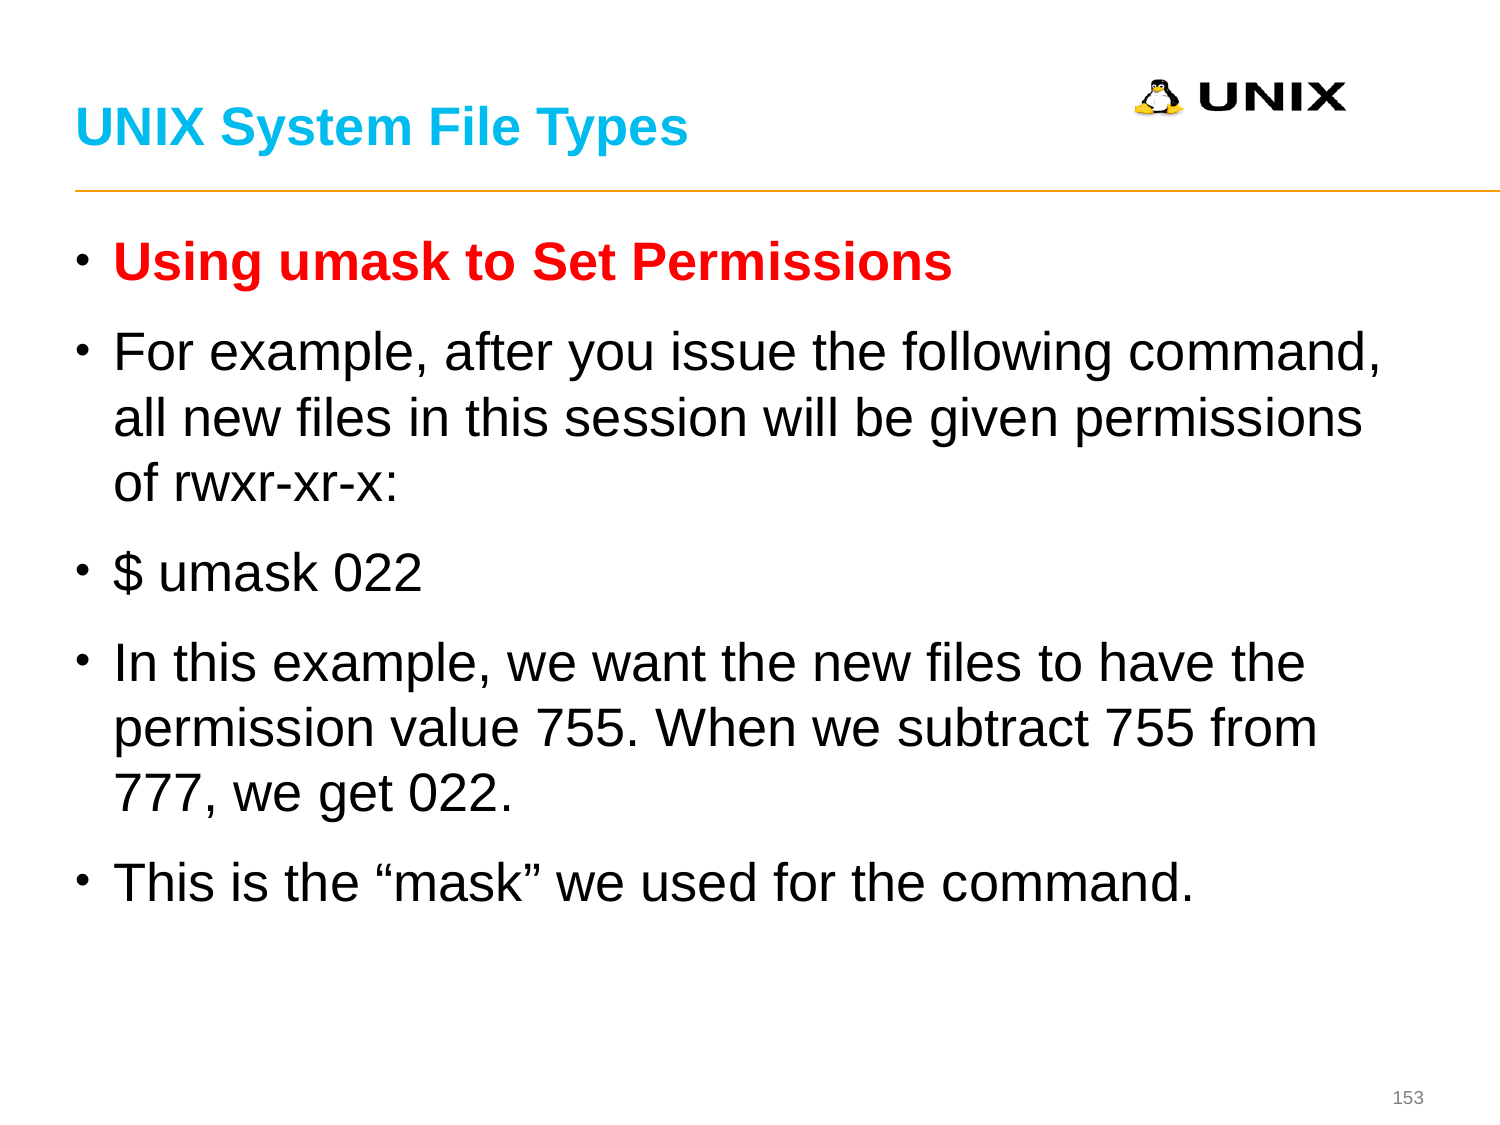

# UNIX System File Types
Using umask to Set Permissions
For example, after you issue the following command, all new files in this session will be given permissions of rwxr-xr-x:
$ umask 022
In this example, we want the new files to have the permission value 755. When we subtract 755 from 777, we get 022.
This is the “mask” we used for the command.